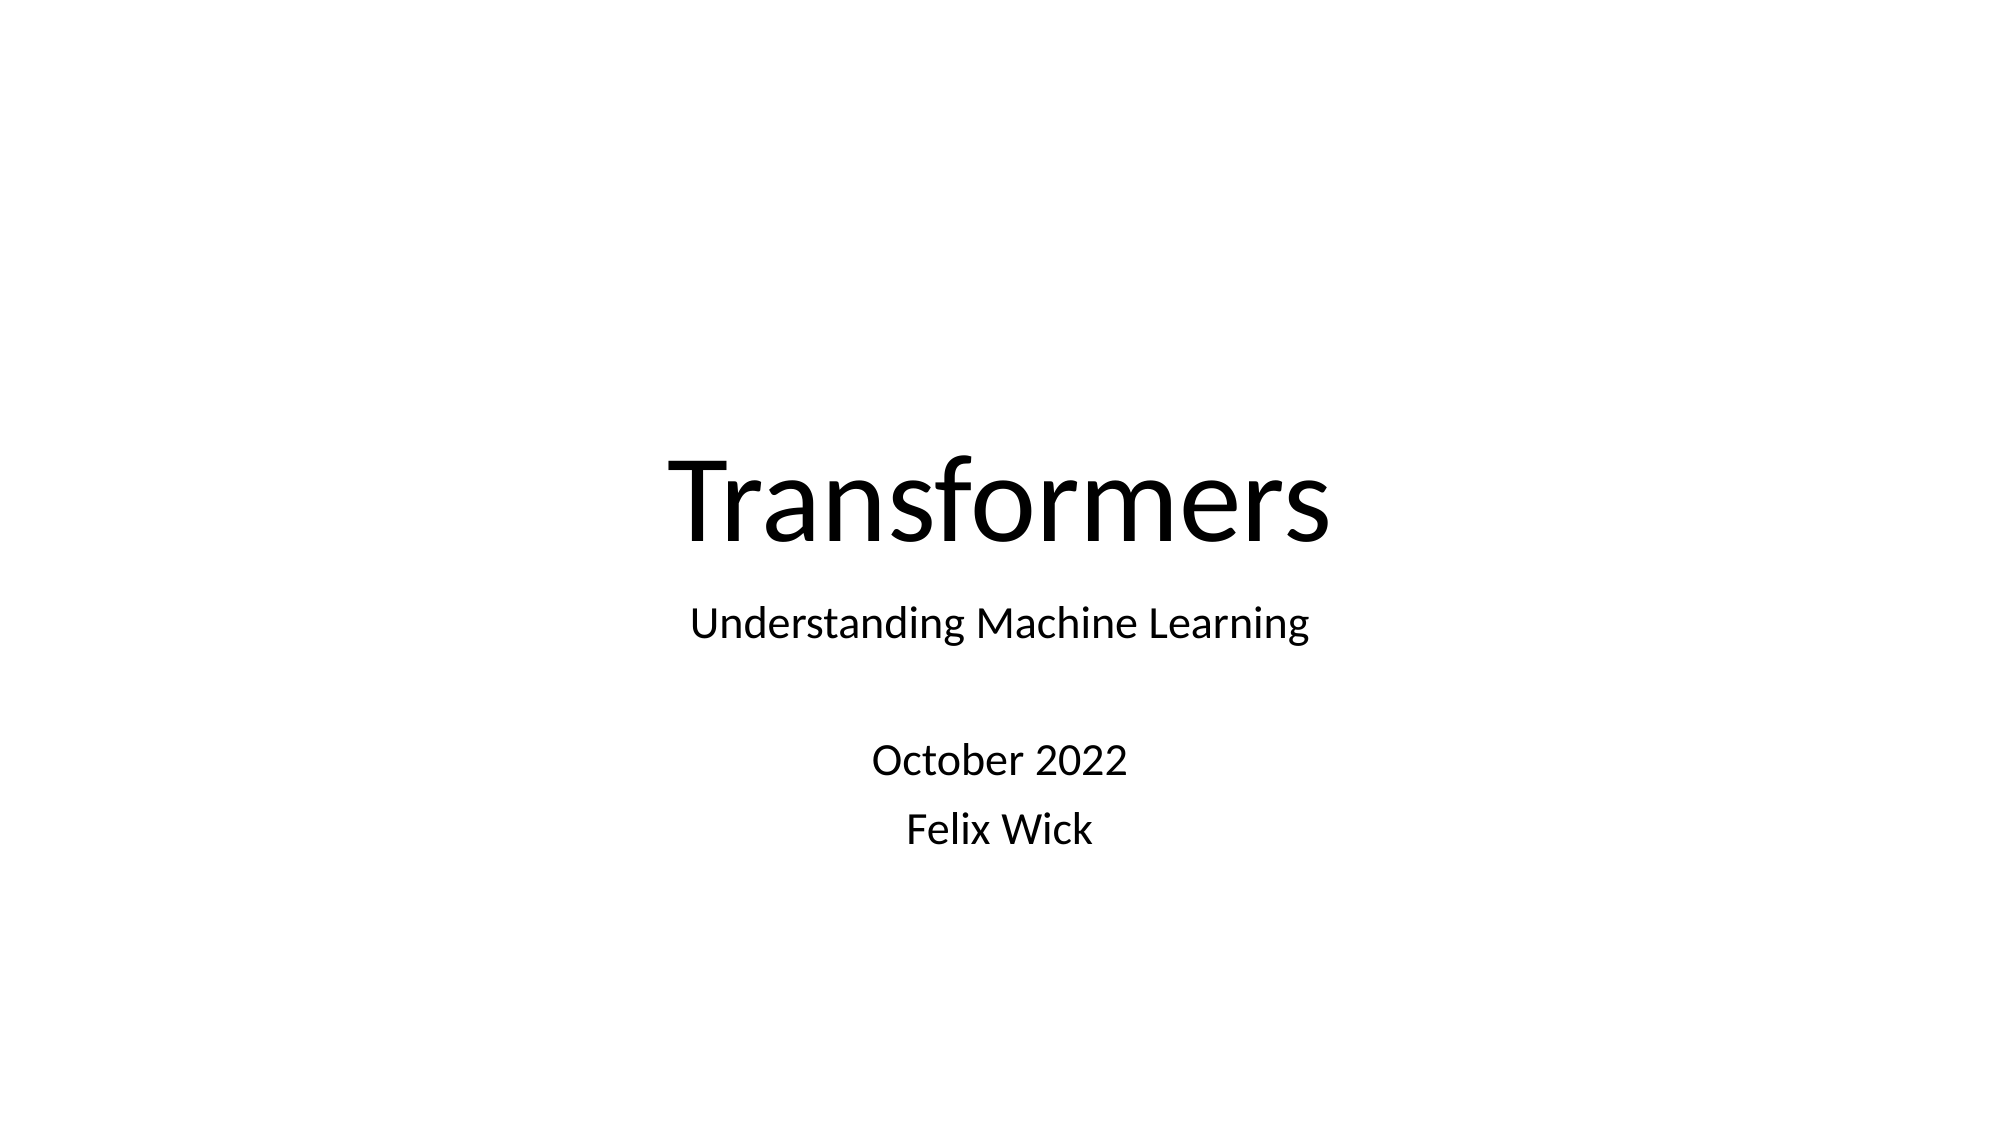

# Transformers
Understanding Machine Learning

October 2022
Felix Wick